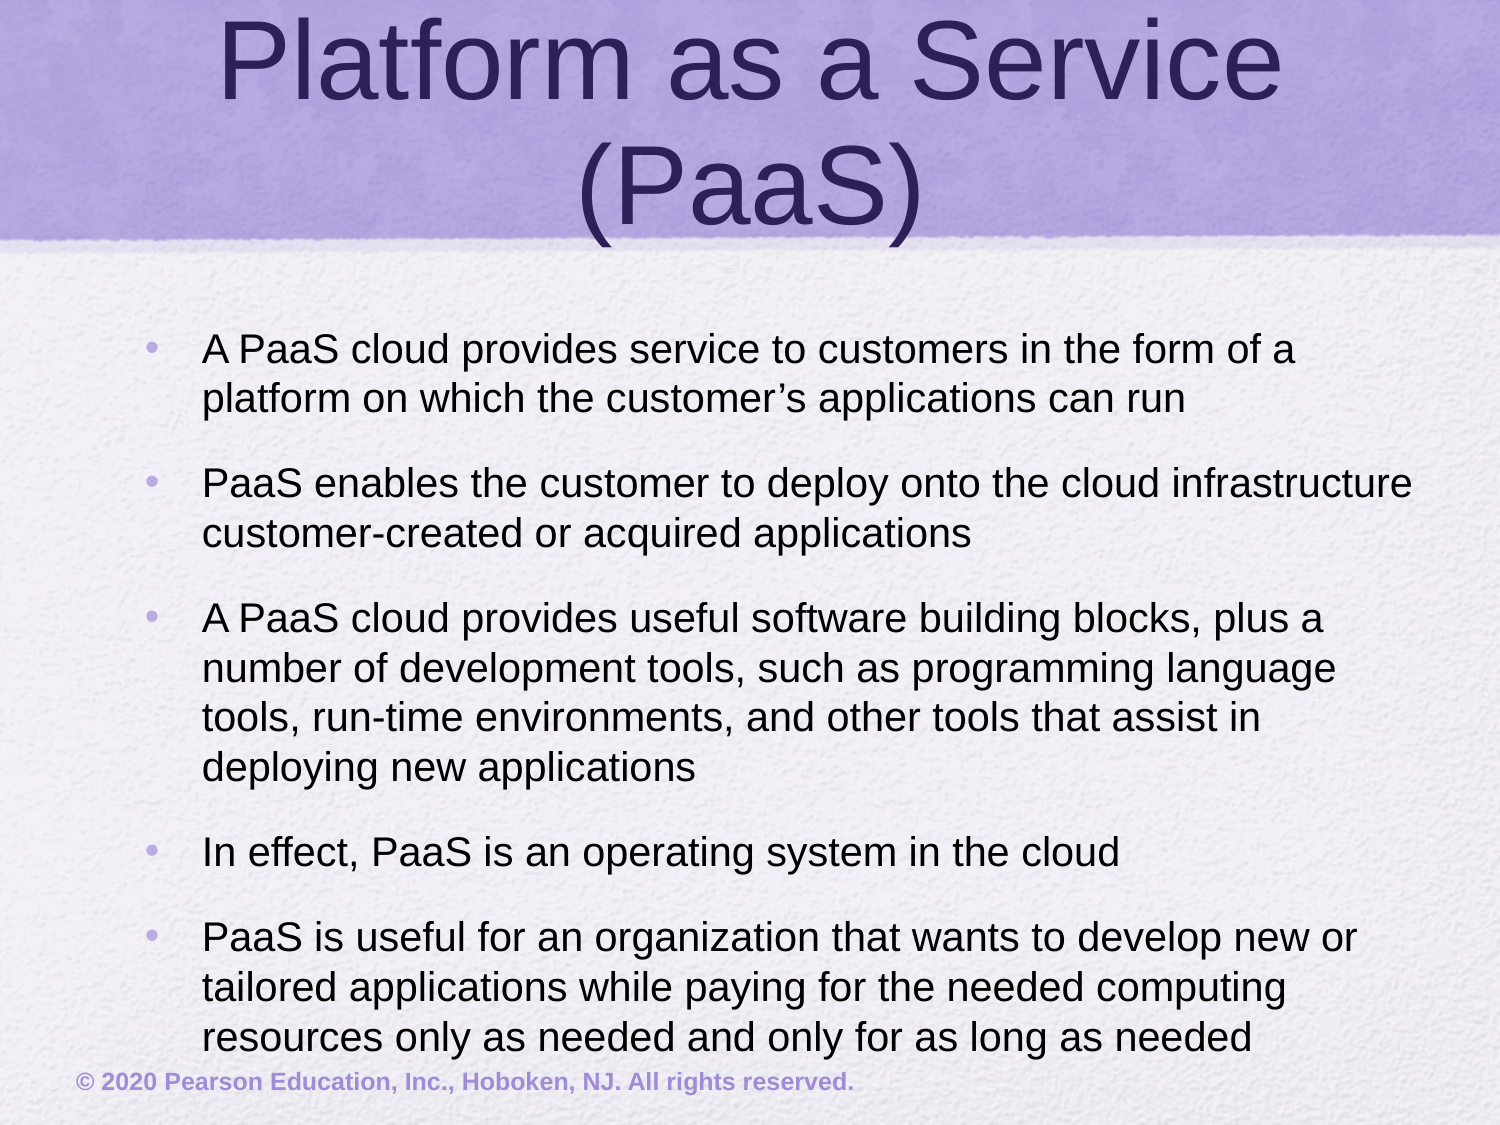

# Platform as a Service (PaaS)
A PaaS cloud provides service to customers in the form of a platform on which the customer’s applications can run
PaaS enables the customer to deploy onto the cloud infrastructure customer-created or acquired applications
A PaaS cloud provides useful software building blocks, plus a number of development tools, such as programming language tools, run-time environments, and other tools that assist in deploying new applications
In effect, PaaS is an operating system in the cloud
PaaS is useful for an organization that wants to develop new or tailored applications while paying for the needed computing resources only as needed and only for as long as needed

© 2020 Pearson Education, Inc., Hoboken, NJ. All rights reserved.